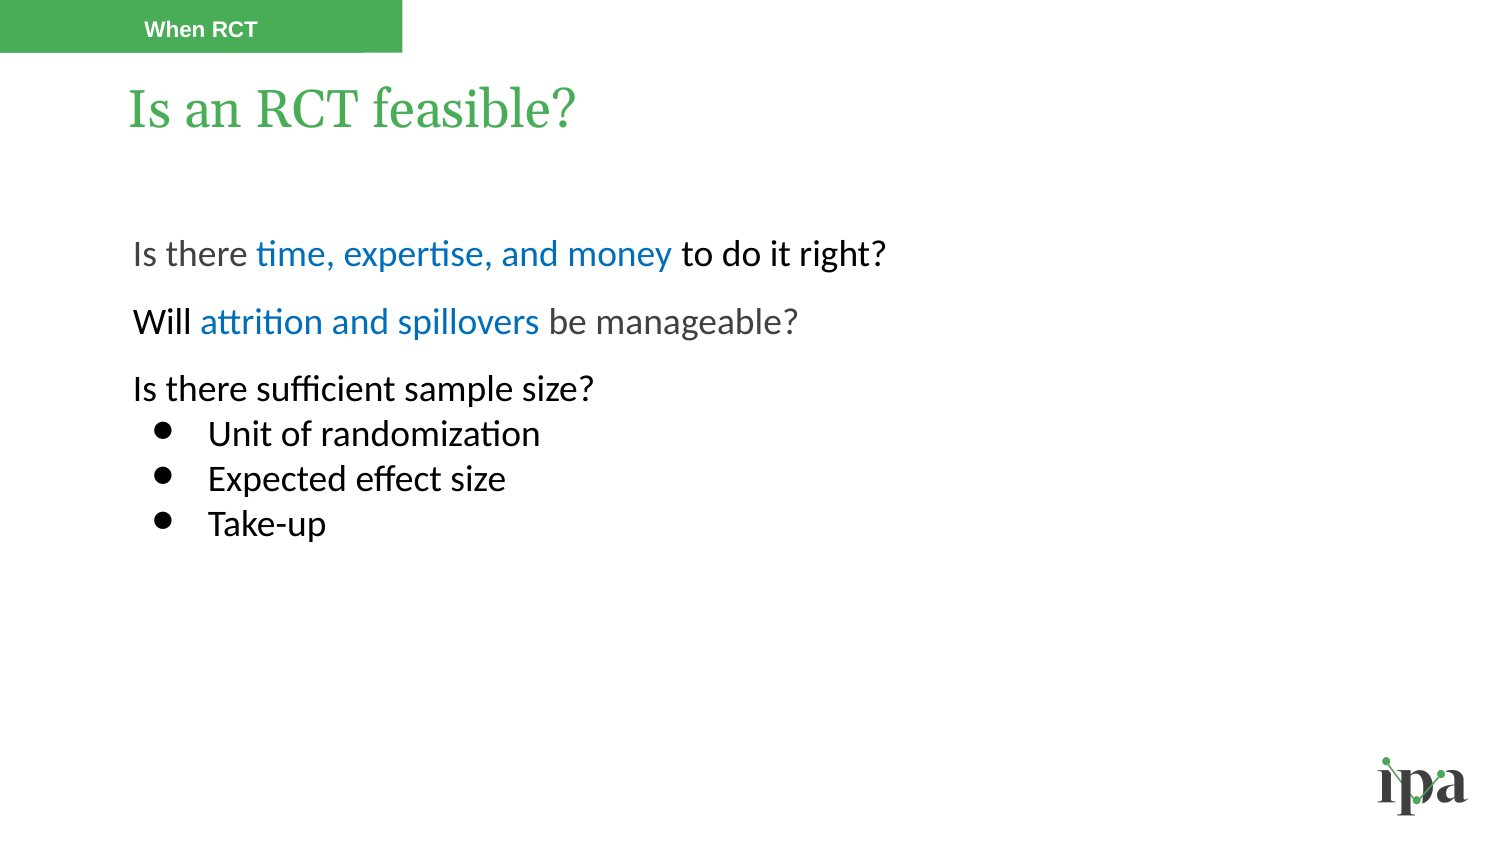

When RCT
# Is an RCT feasible?
Is there time, expertise, and money to do it right?
Will attrition and spillovers be manageable?
Is there sufficient sample size?
Unit of randomization
Expected effect size
Take-up